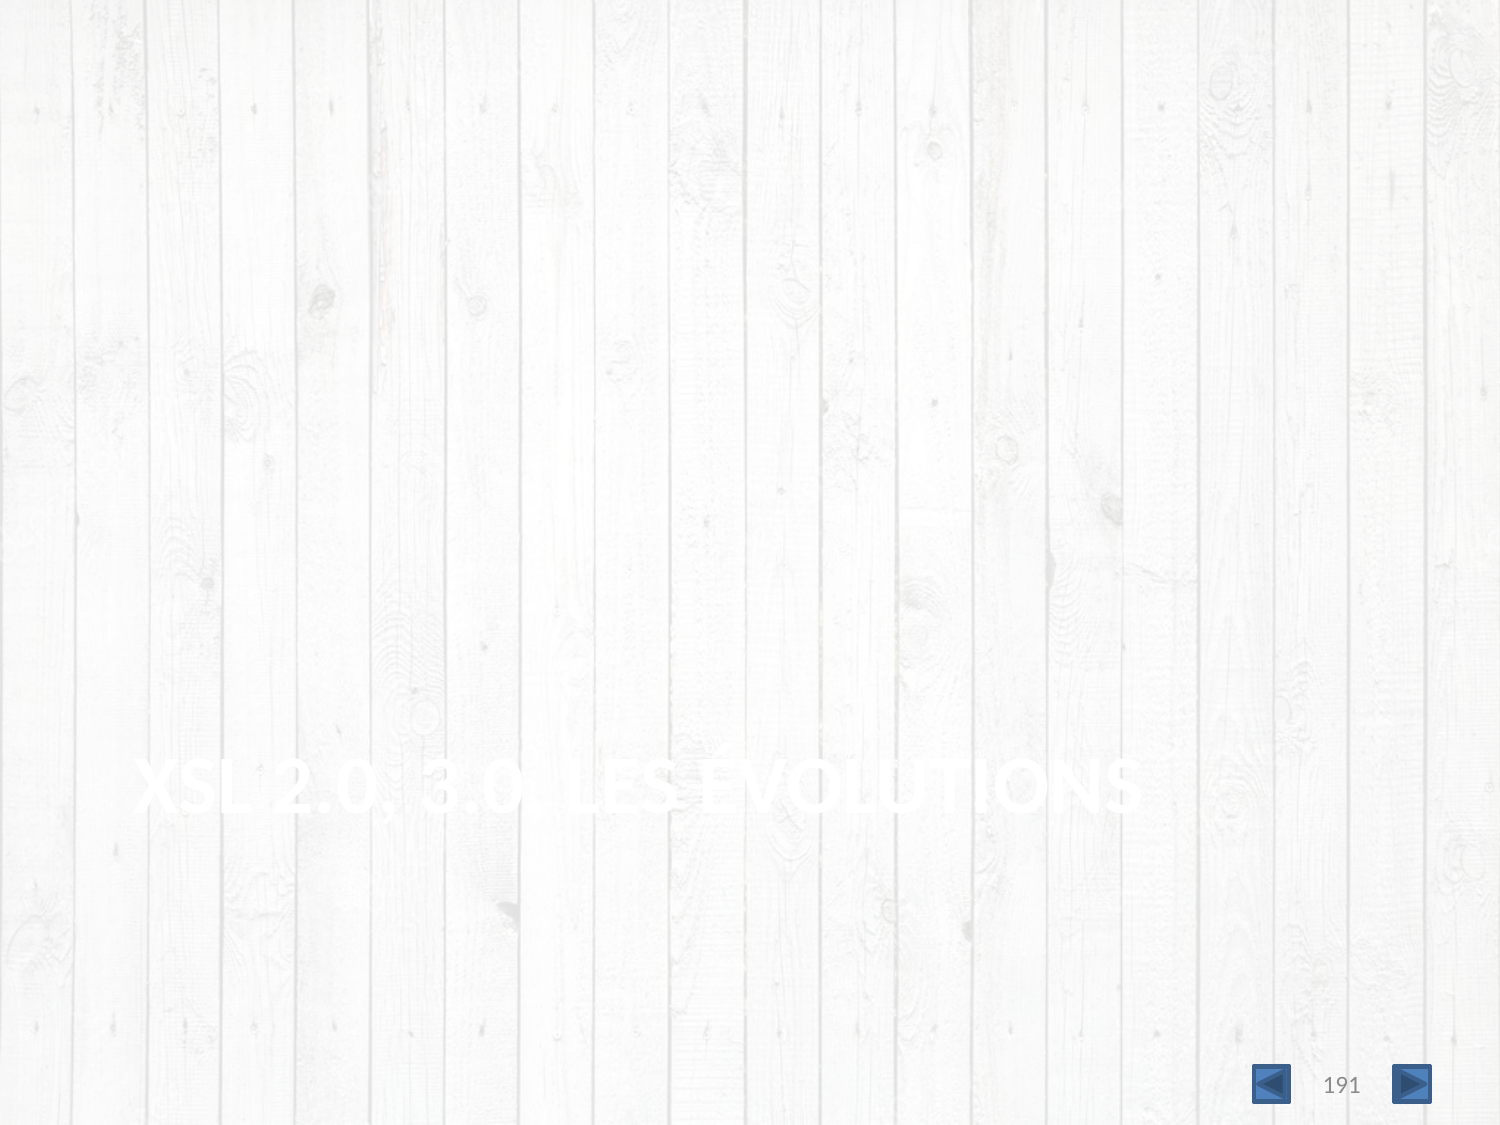

# XSL 2.0, 3.0, les évolutions
191